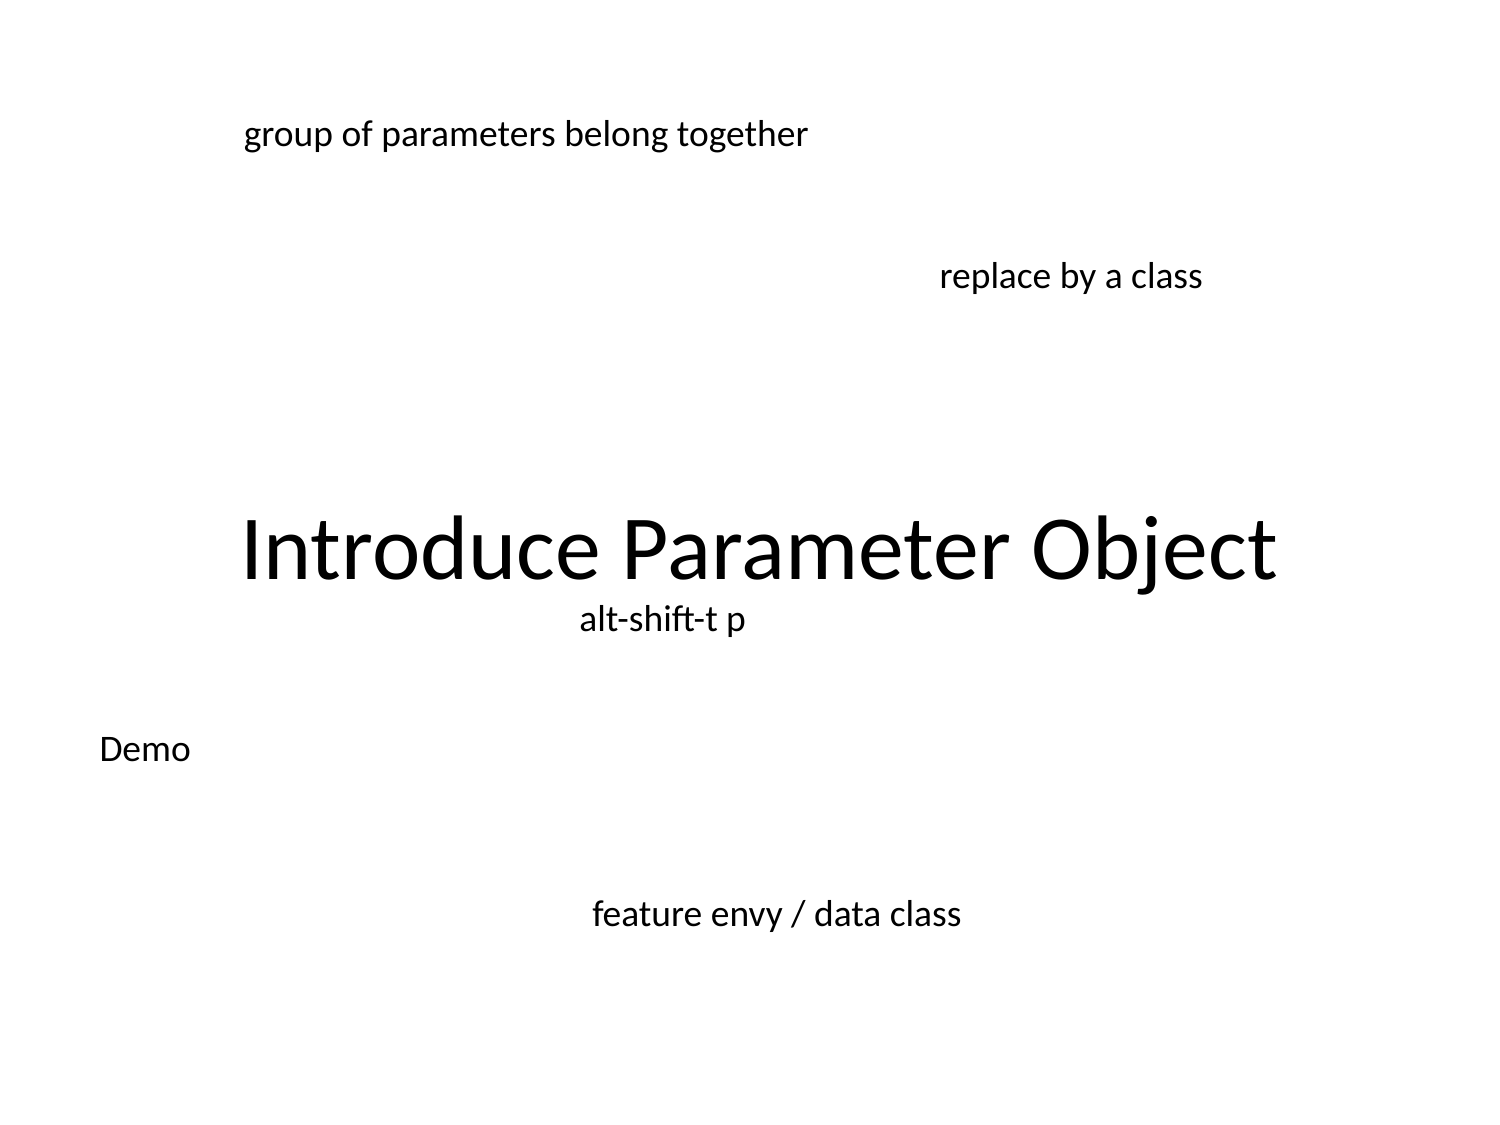

group of parameters belong together
replace by a class
# Introduce Parameter Object
alt-shift-t p
Demo
feature envy / data class